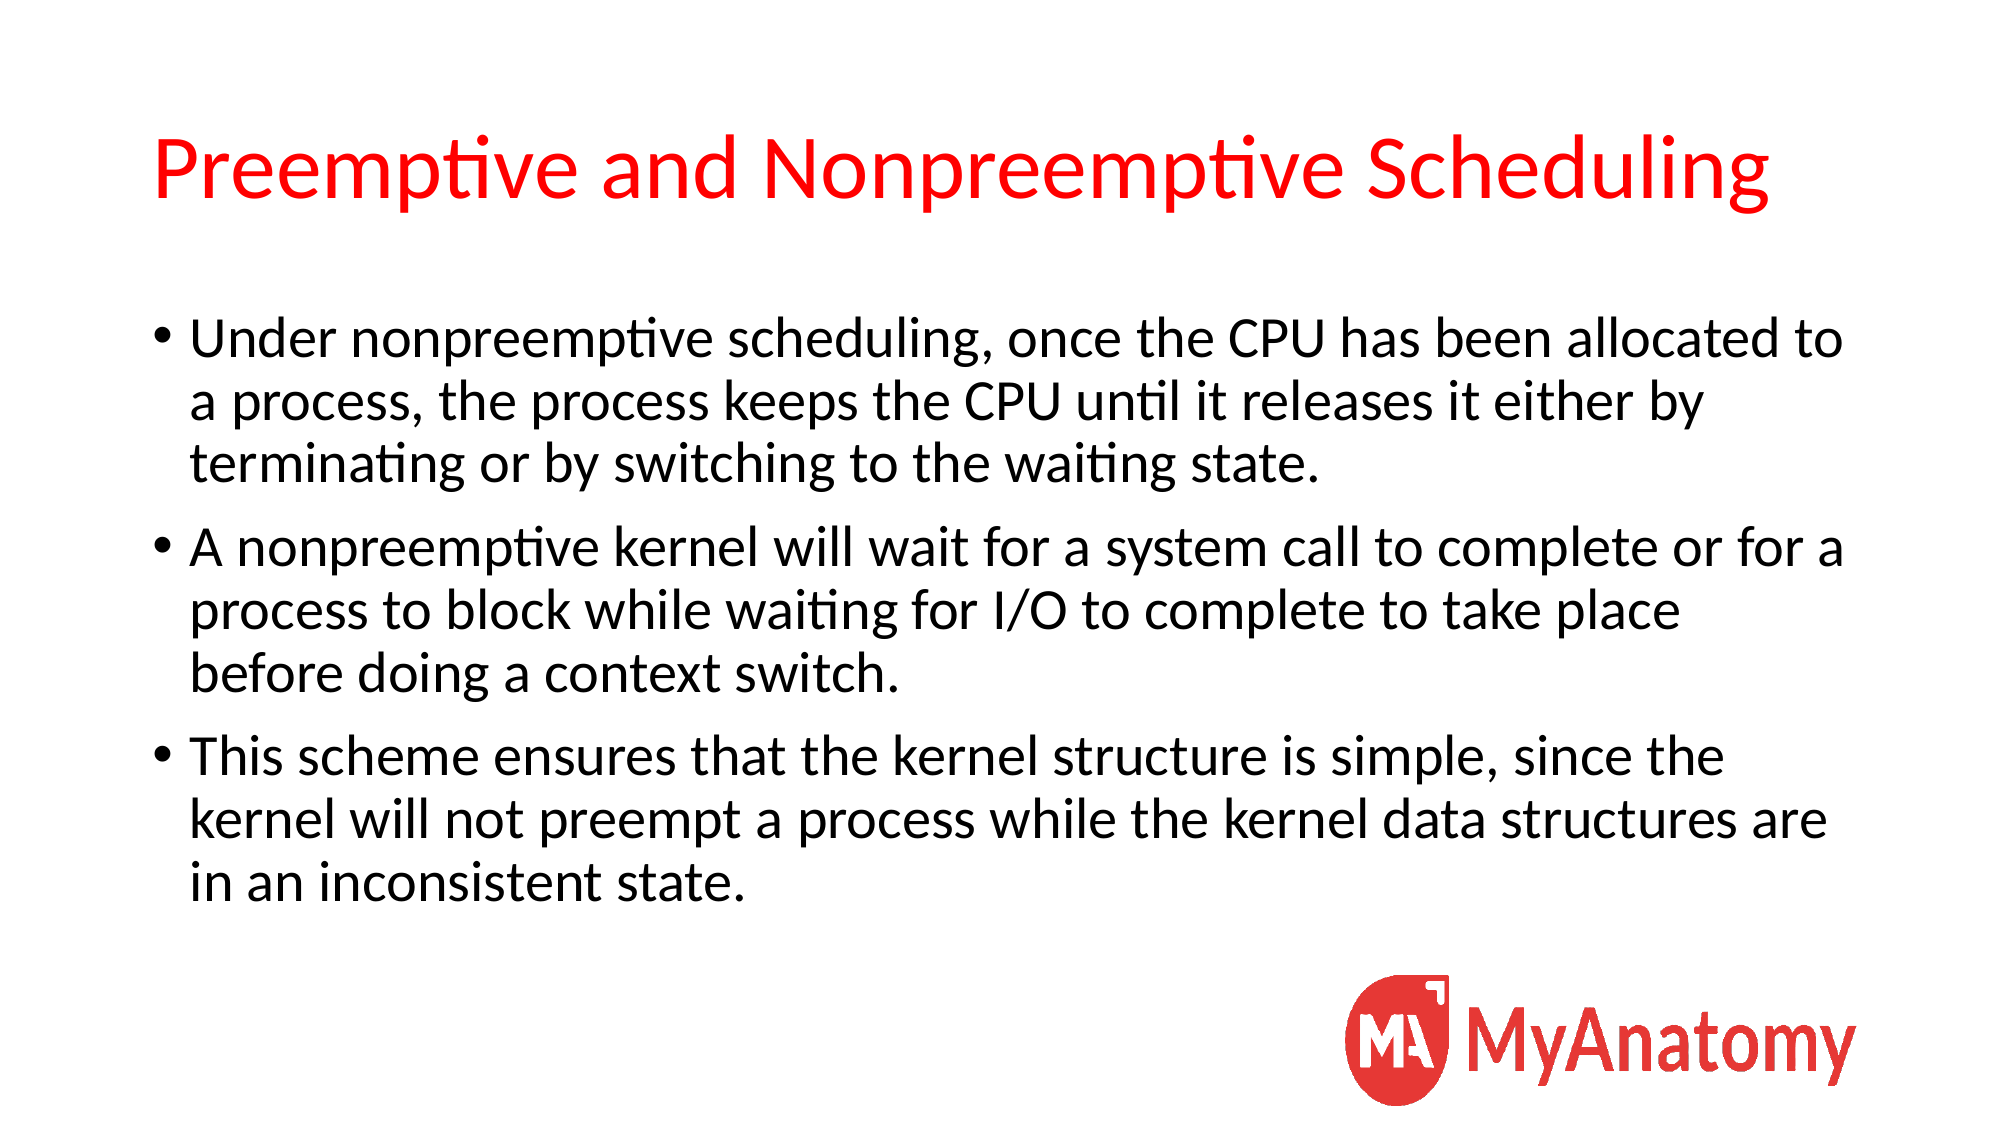

# Preemptive and Nonpreemptive Scheduling
Under nonpreemptive scheduling, once the CPU has been allocated to a process, the process keeps the CPU until it releases it either by terminating or by switching to the waiting state.
A nonpreemptive kernel will wait for a system call to complete or for a process to block while waiting for I/O to complete to take place before doing a context switch.
This scheme ensures that the kernel structure is simple, since the kernel will not preempt a process while the kernel data structures are in an inconsistent state.